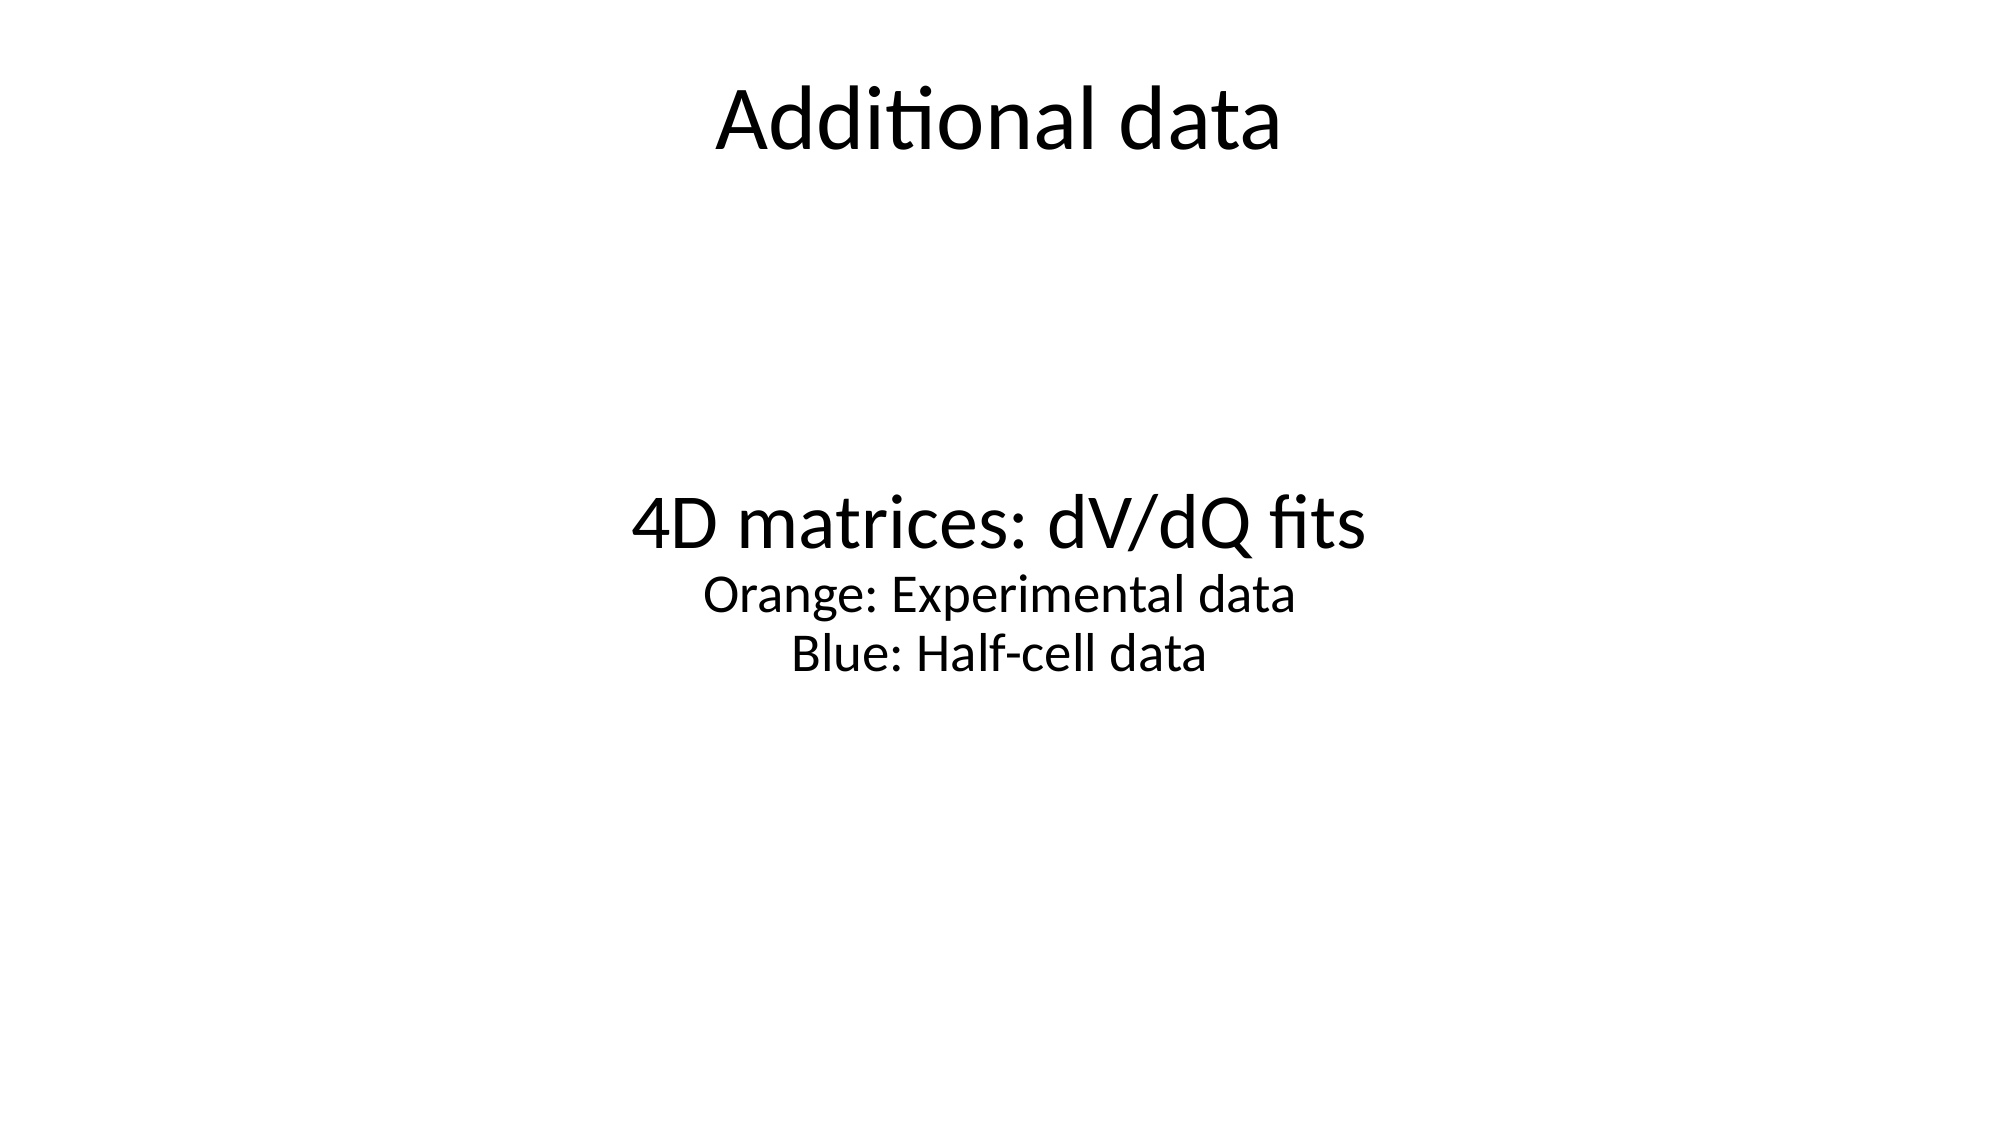

Additional data
# 4D matrices: dV/dQ fits Orange: Experimental data Blue: Half-cell data